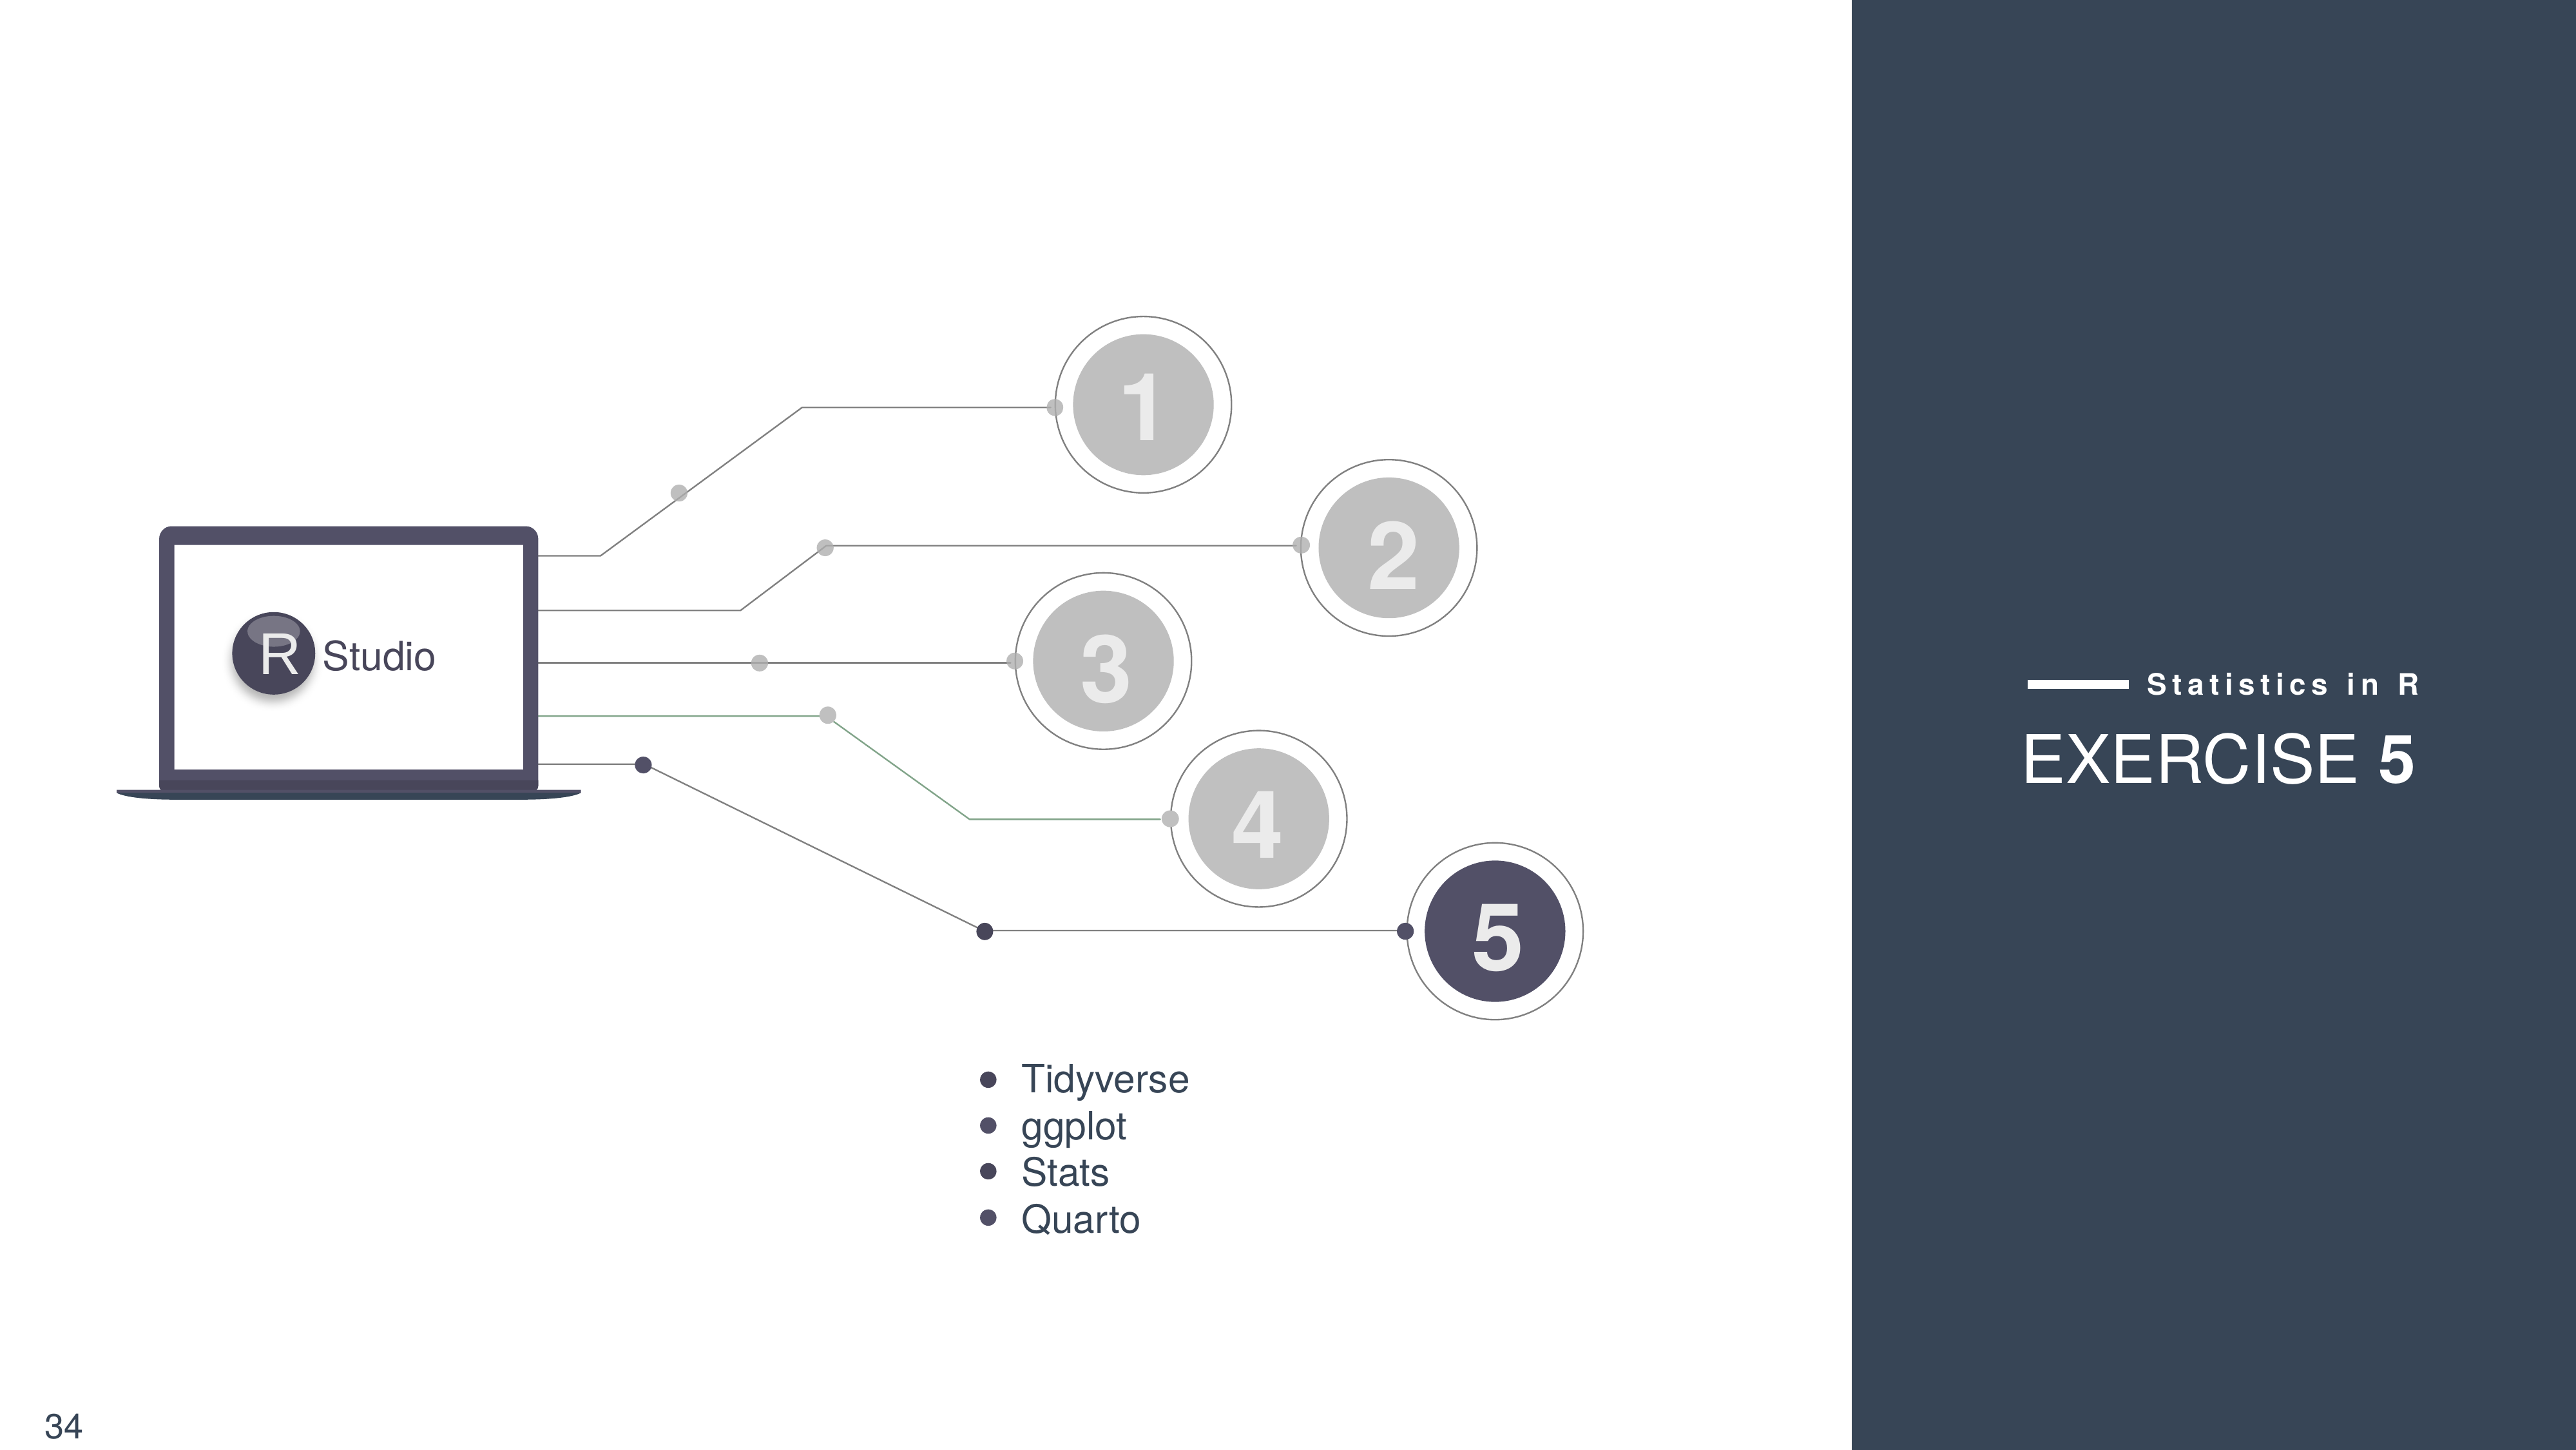

1

2

R

Studio

3

Statistics in R

EXERCISE 5

4

5

Tidyverse
ggplot
Stats
Quarto

34